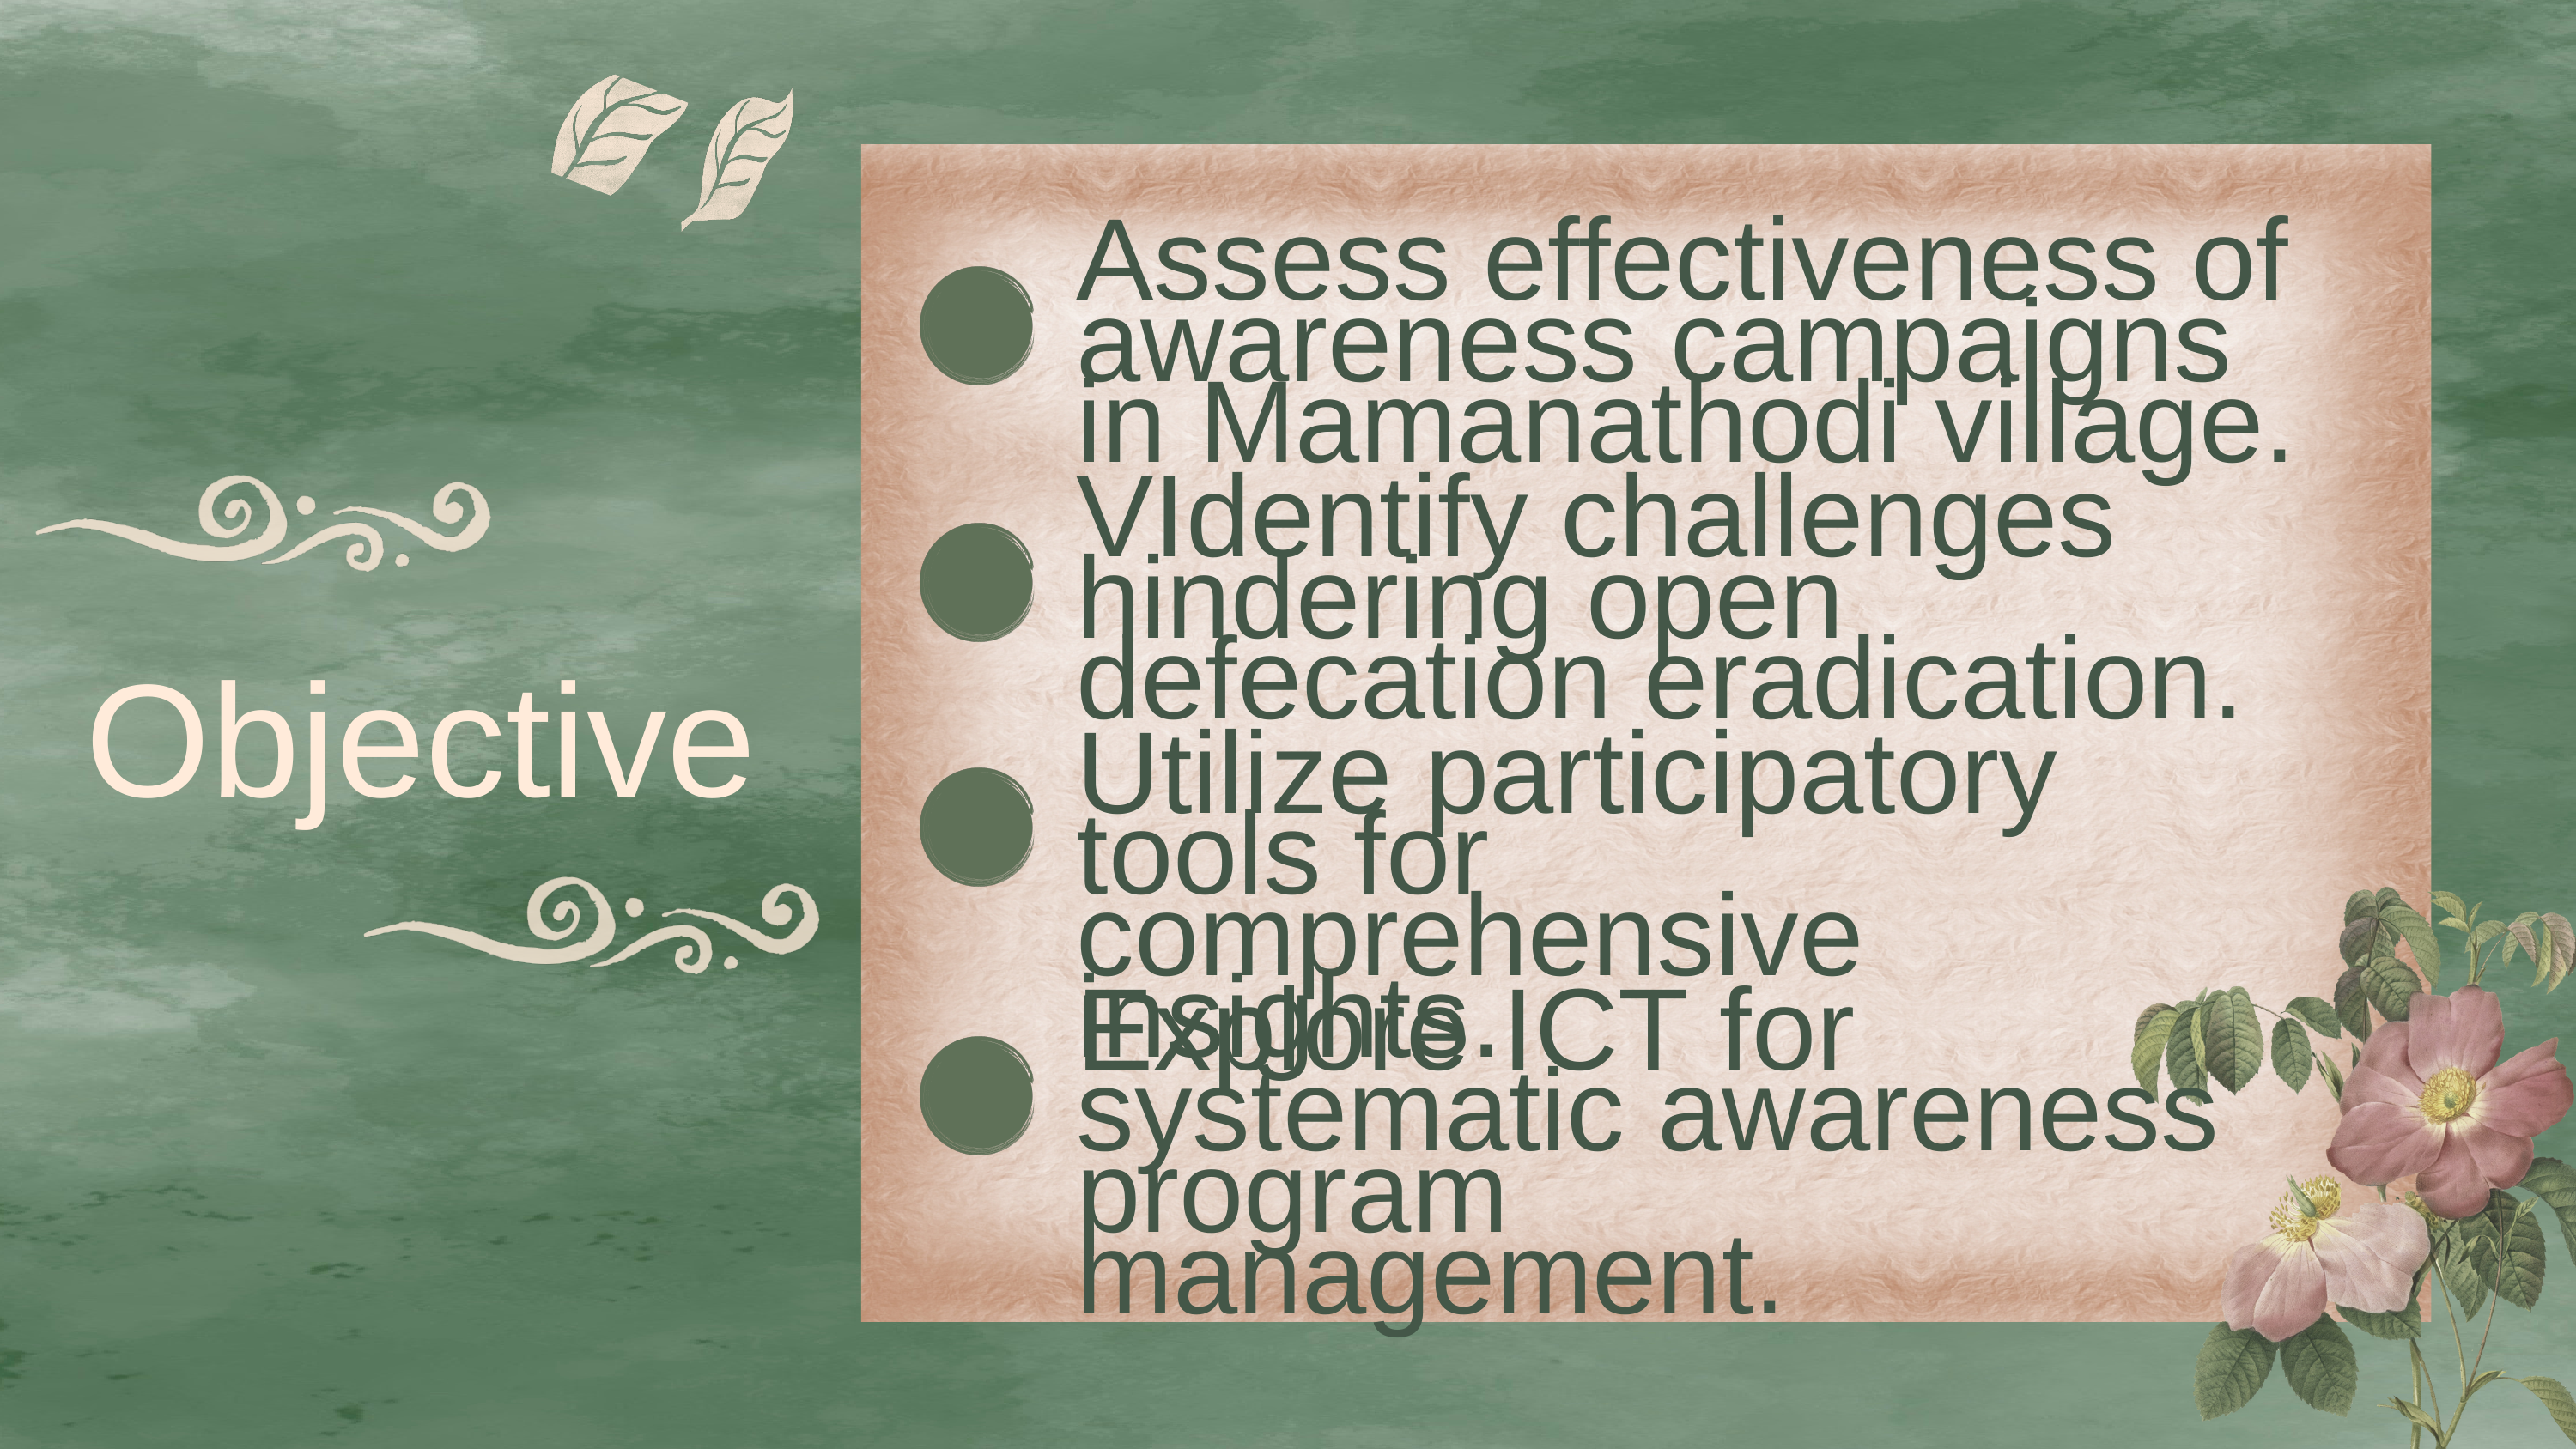

Assess effectiveness of awareness campaigns in Mamanathodi village.

VIdentify challenges hindering open defecation eradication.

Objective

Utilize participatory tools for comprehensive insights.

Explore ICT for systematic awareness program management.